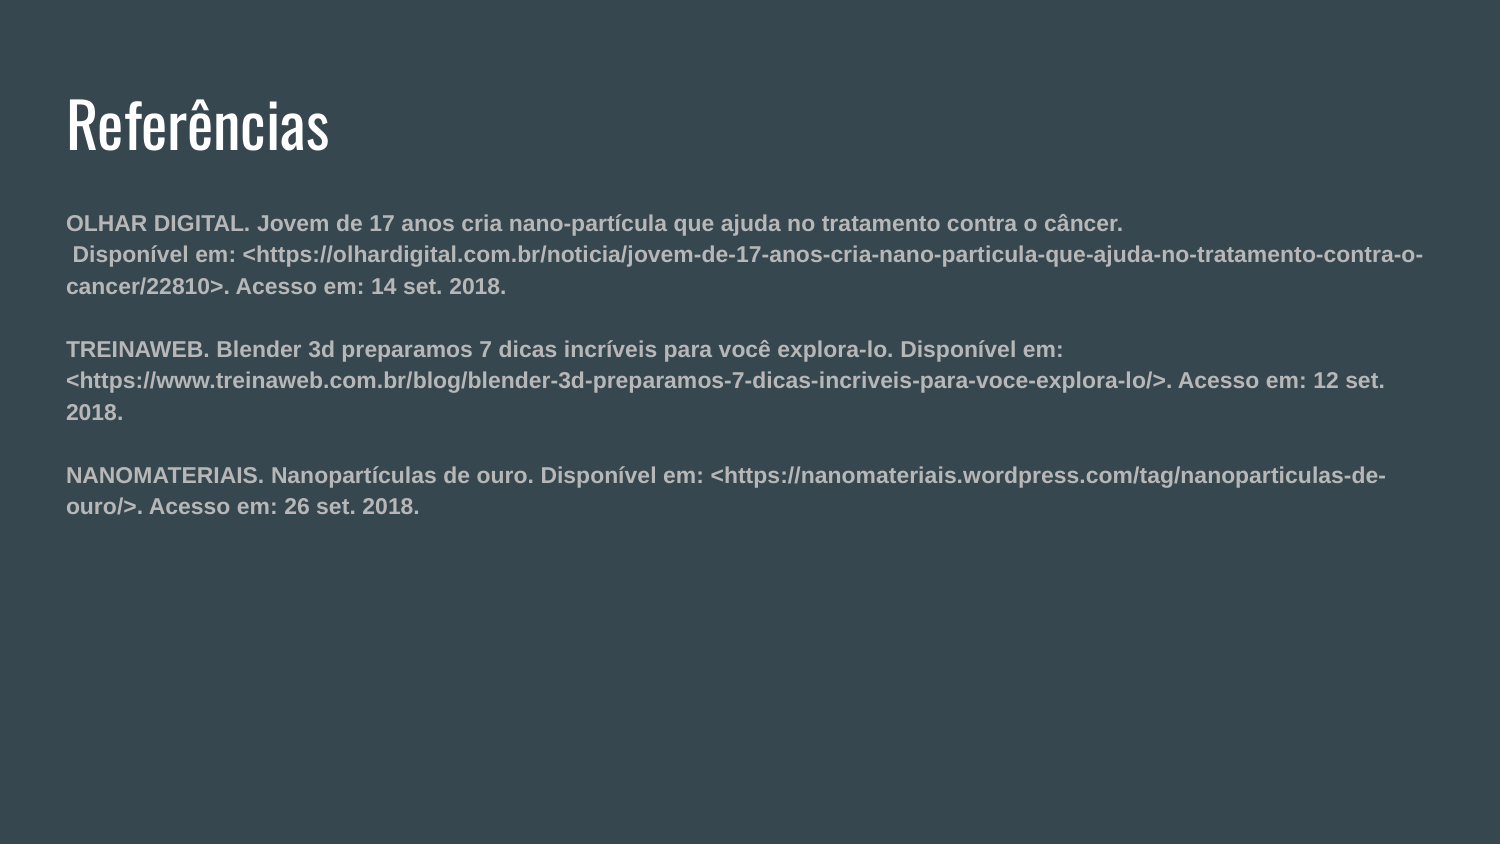

# Referências
OLHAR DIGITAL. Jovem de 17 anos cria nano-partícula que ajuda no tratamento contra o câncer.
 Disponível em: <https://olhardigital.com.br/noticia/jovem-de-17-anos-cria-nano-particula-que-ajuda-no-tratamento-contra-o-cancer/22810>. Acesso em: 14 set. 2018.

TREINAWEB. Blender 3d preparamos 7 dicas incríveis para você explora-lo. Disponível em: <https://www.treinaweb.com.br/blog/blender-3d-preparamos-7-dicas-incriveis-para-voce-explora-lo/>. Acesso em: 12 set. 2018.

NANOMATERIAIS. Nanopartículas de ouro. Disponível em: <https://nanomateriais.wordpress.com/tag/nanoparticulas-de-ouro/>. Acesso em: 26 set. 2018.